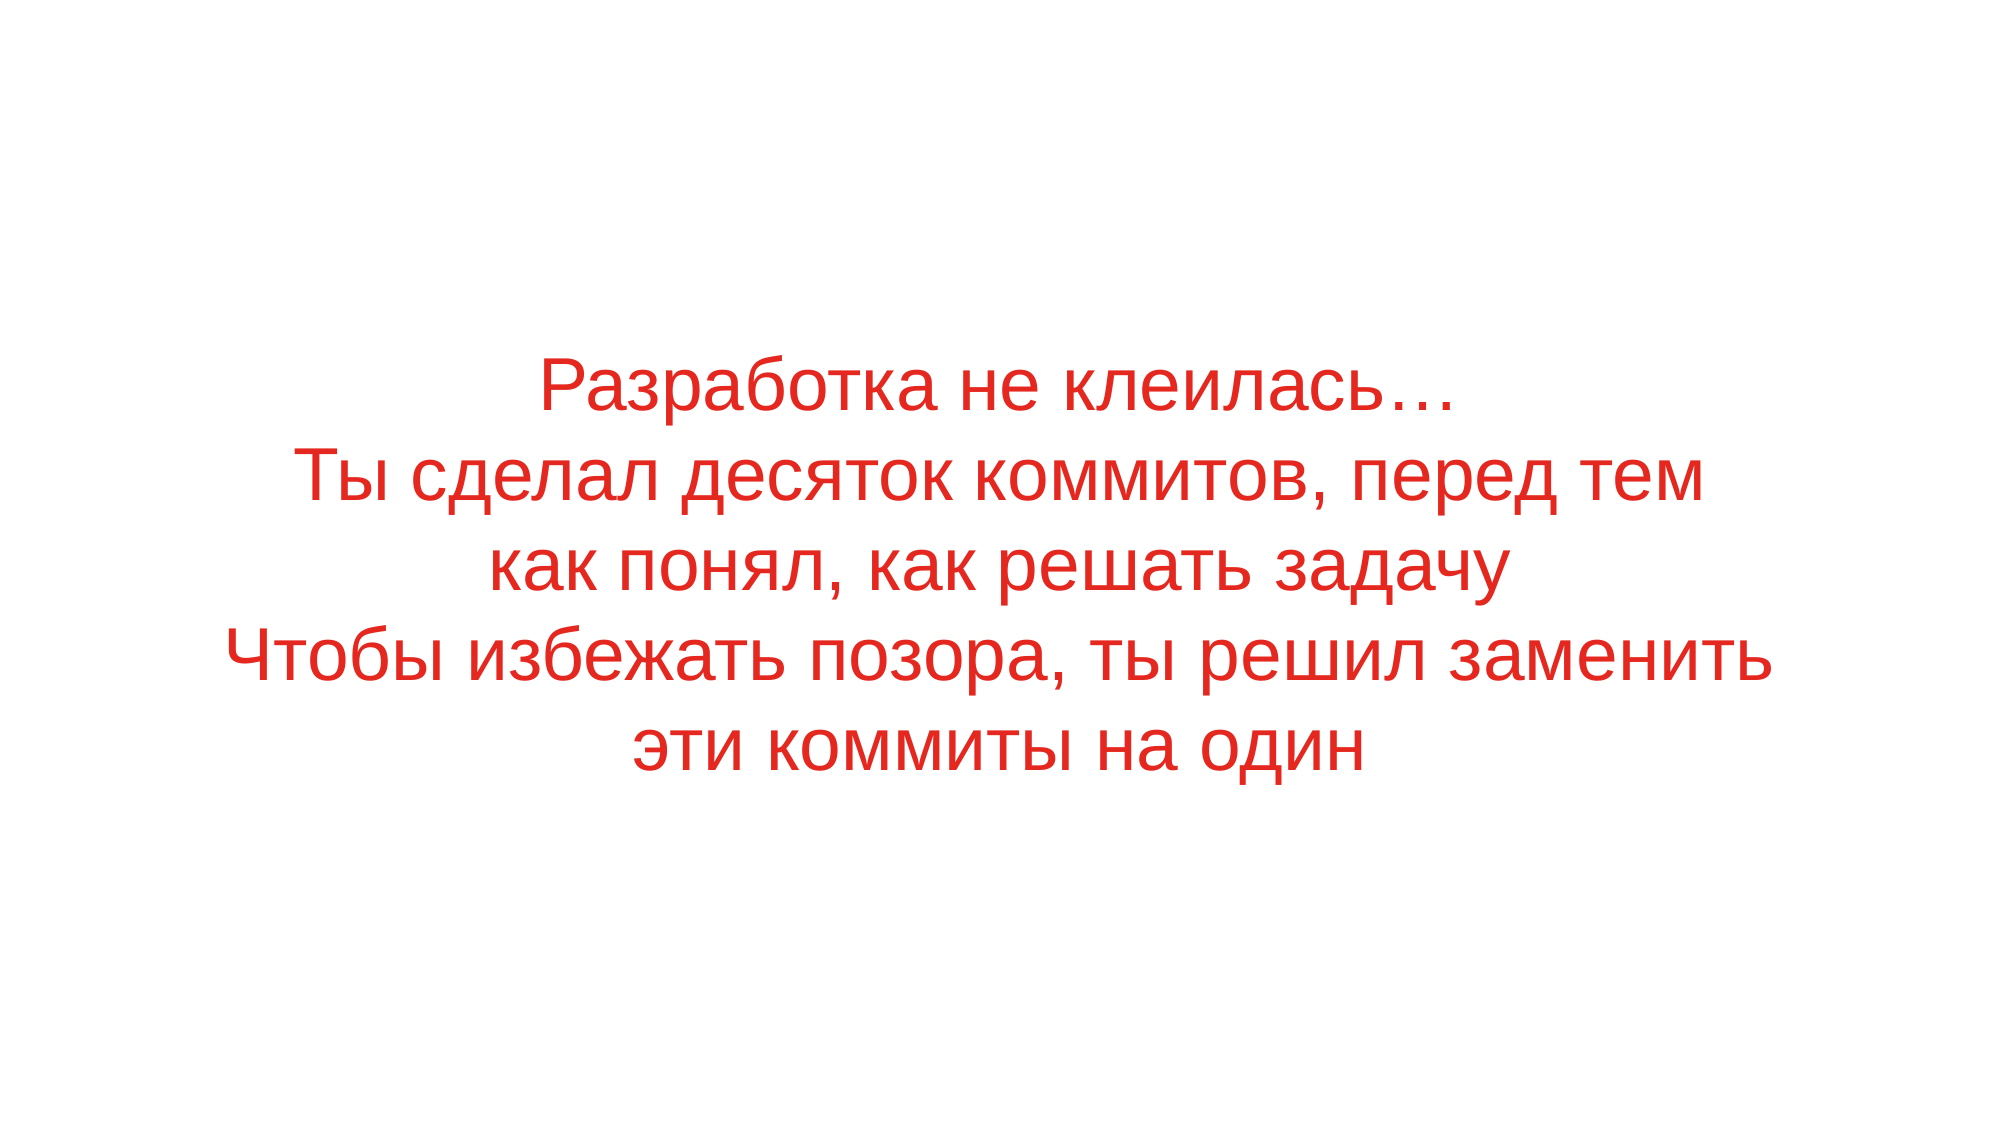

# Разработка не клеилась… Ты сделал десяток коммитов, перед тем как понял, как решать задачу Чтобы избежать позора, ты решил заменить эти коммиты на один